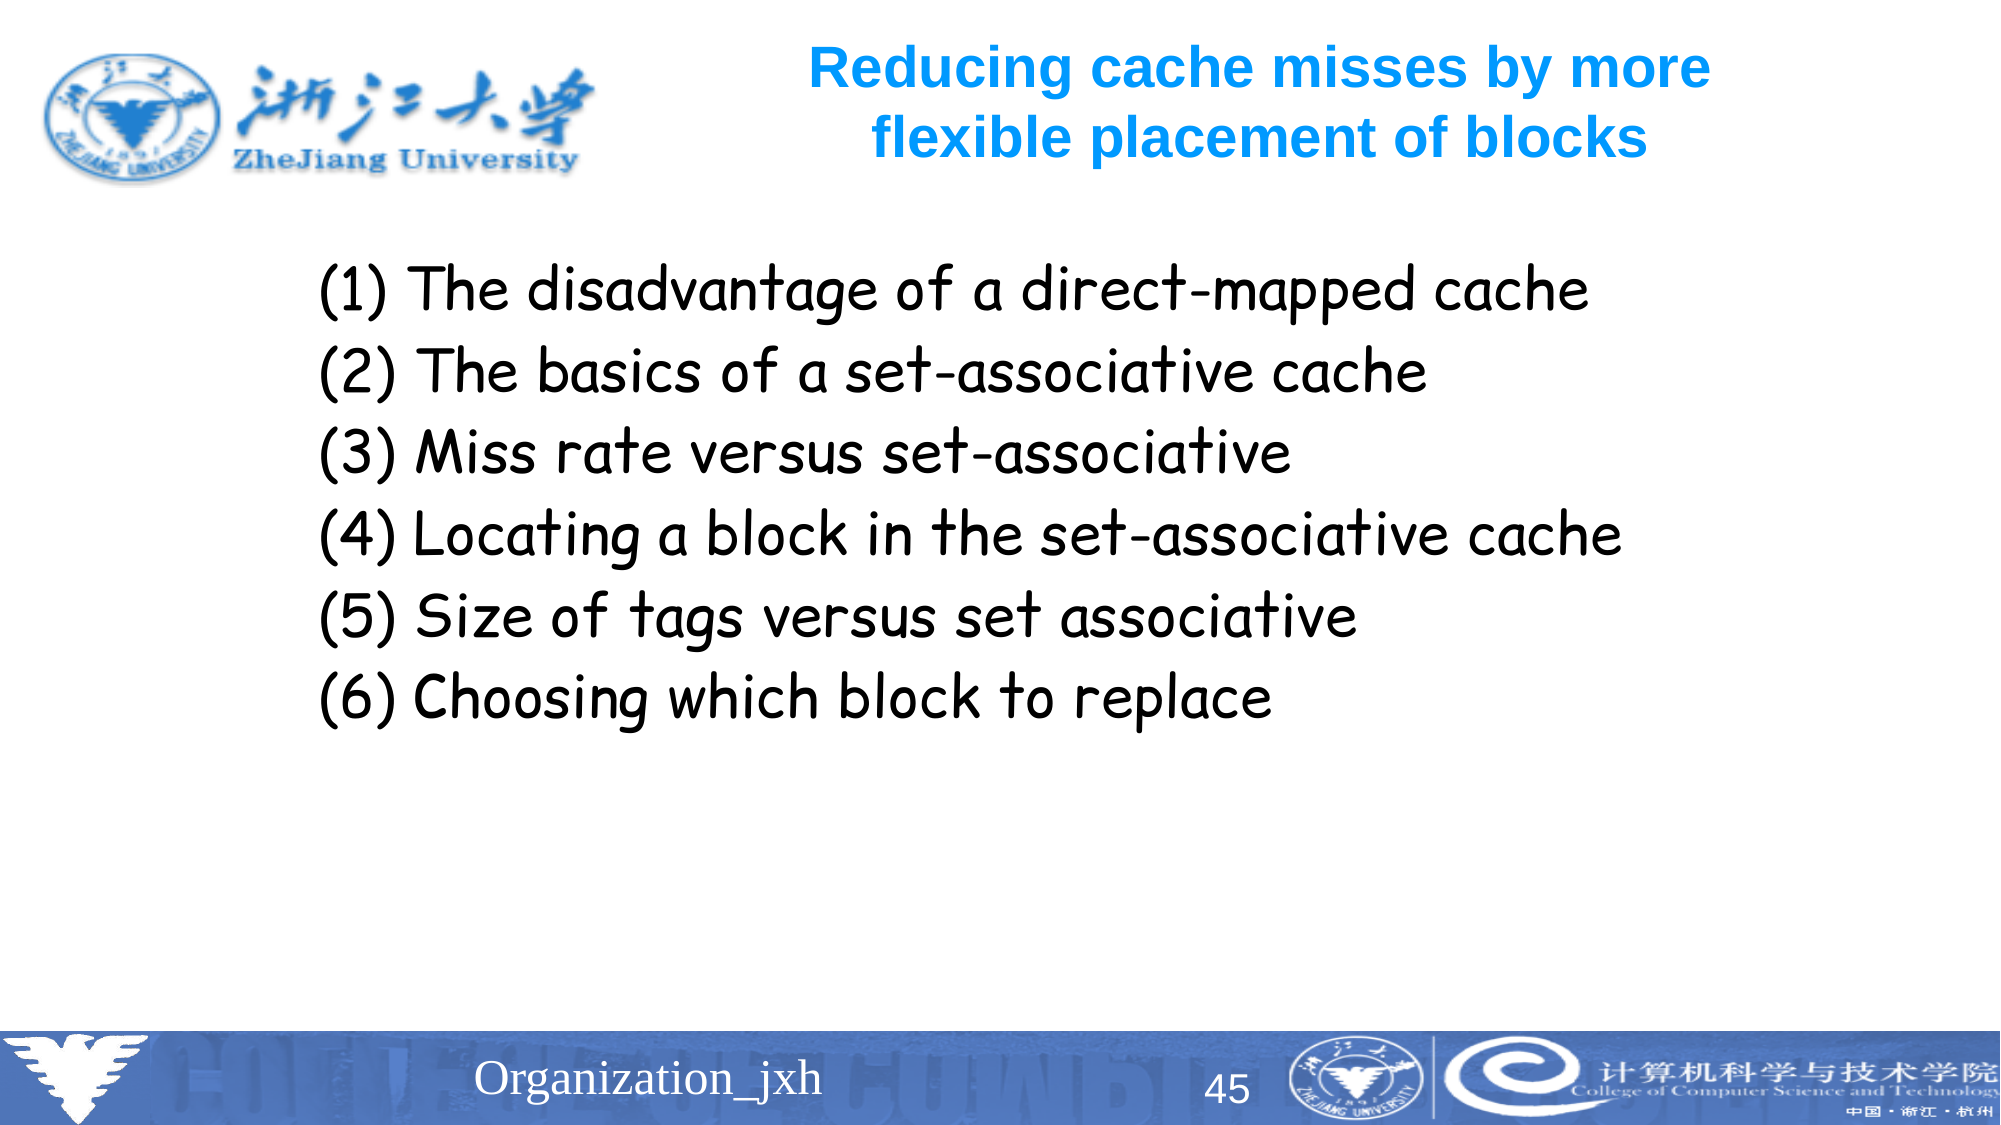

# Reducing cache misses by more flexible placement of blocks
(1) The disadvantage of a direct-mapped cache
(2) The basics of a set-associative cache
(3) Miss rate versus set-associative
(4) Locating a block in the set-associative cache
(5) Size of tags versus set associative
(6) Choosing which block to replace